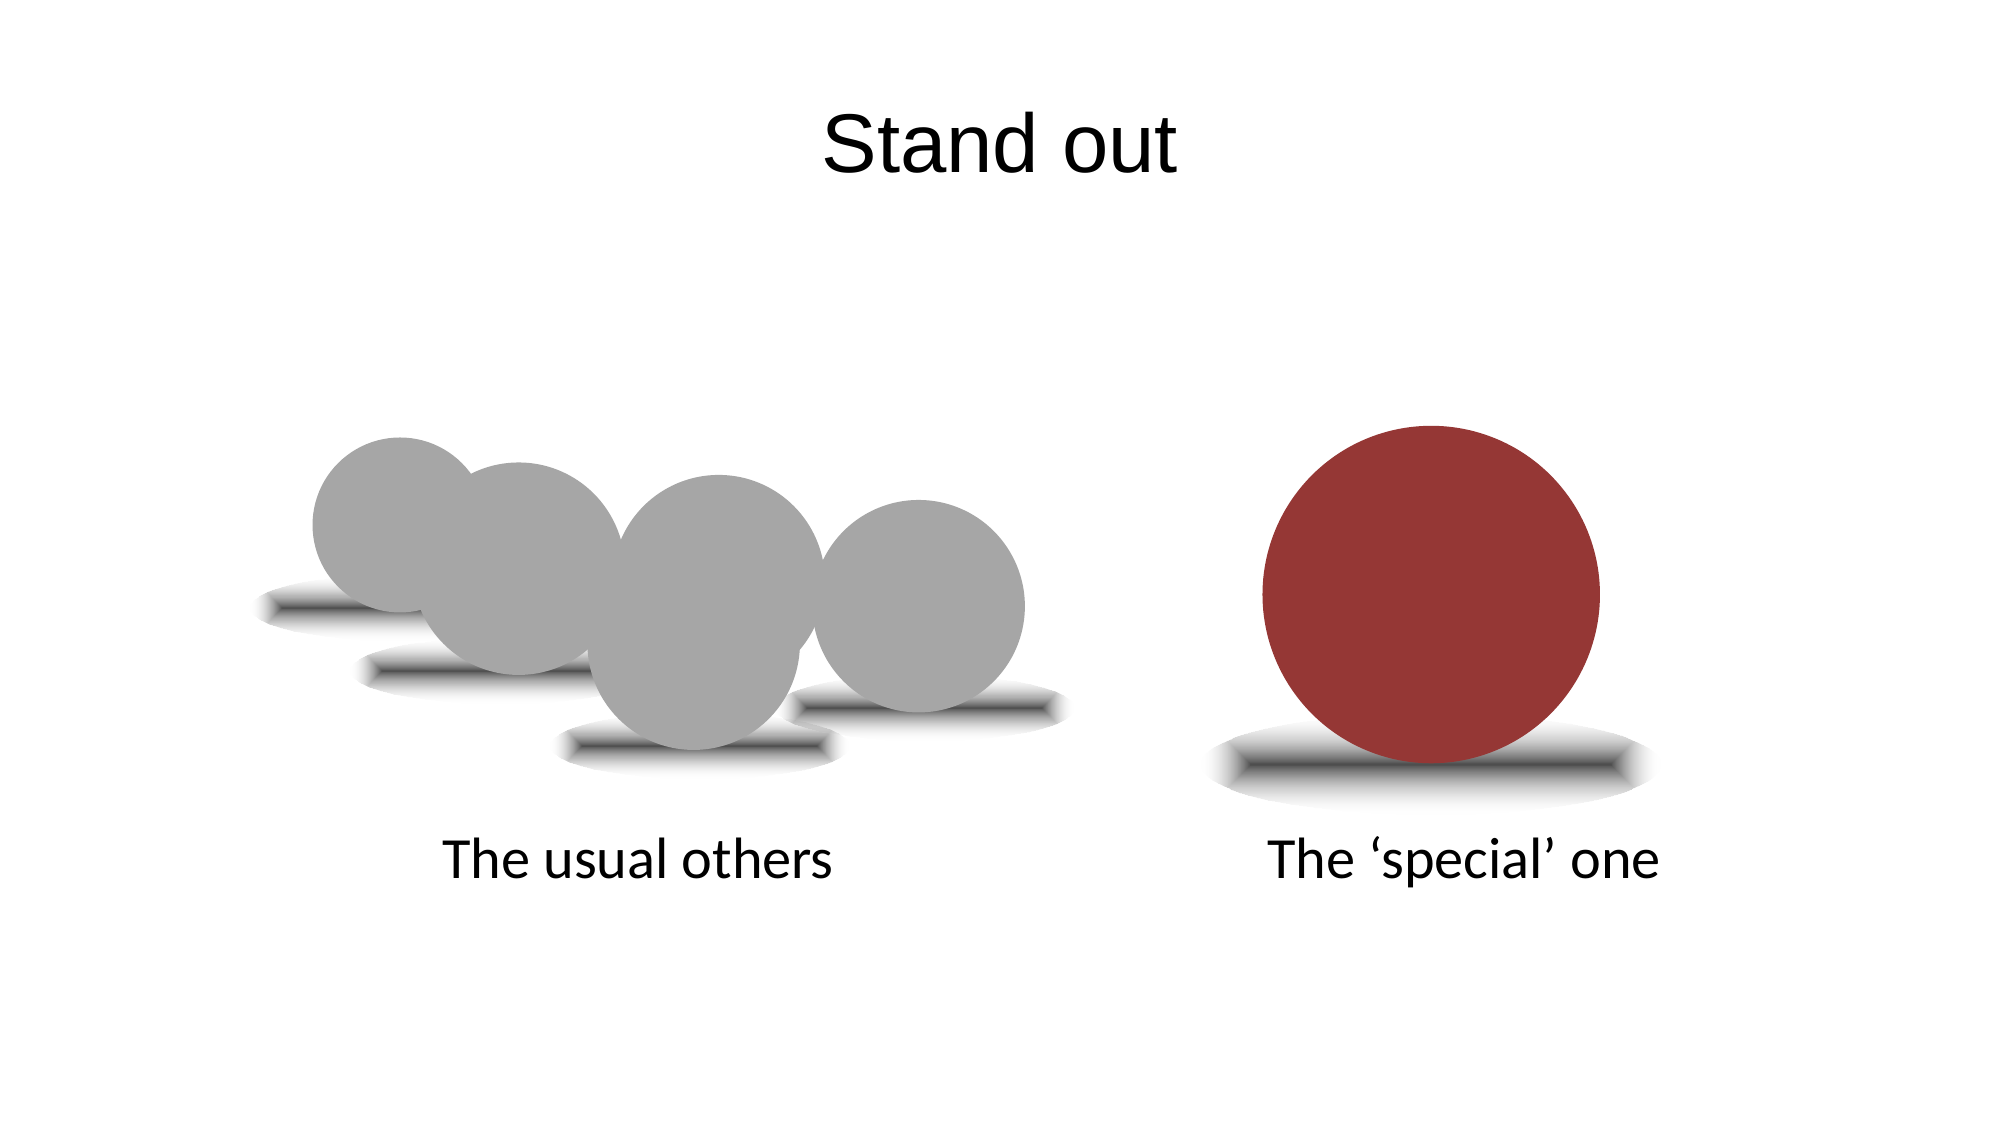

# Stand out

The usual others
The ‘special’ one